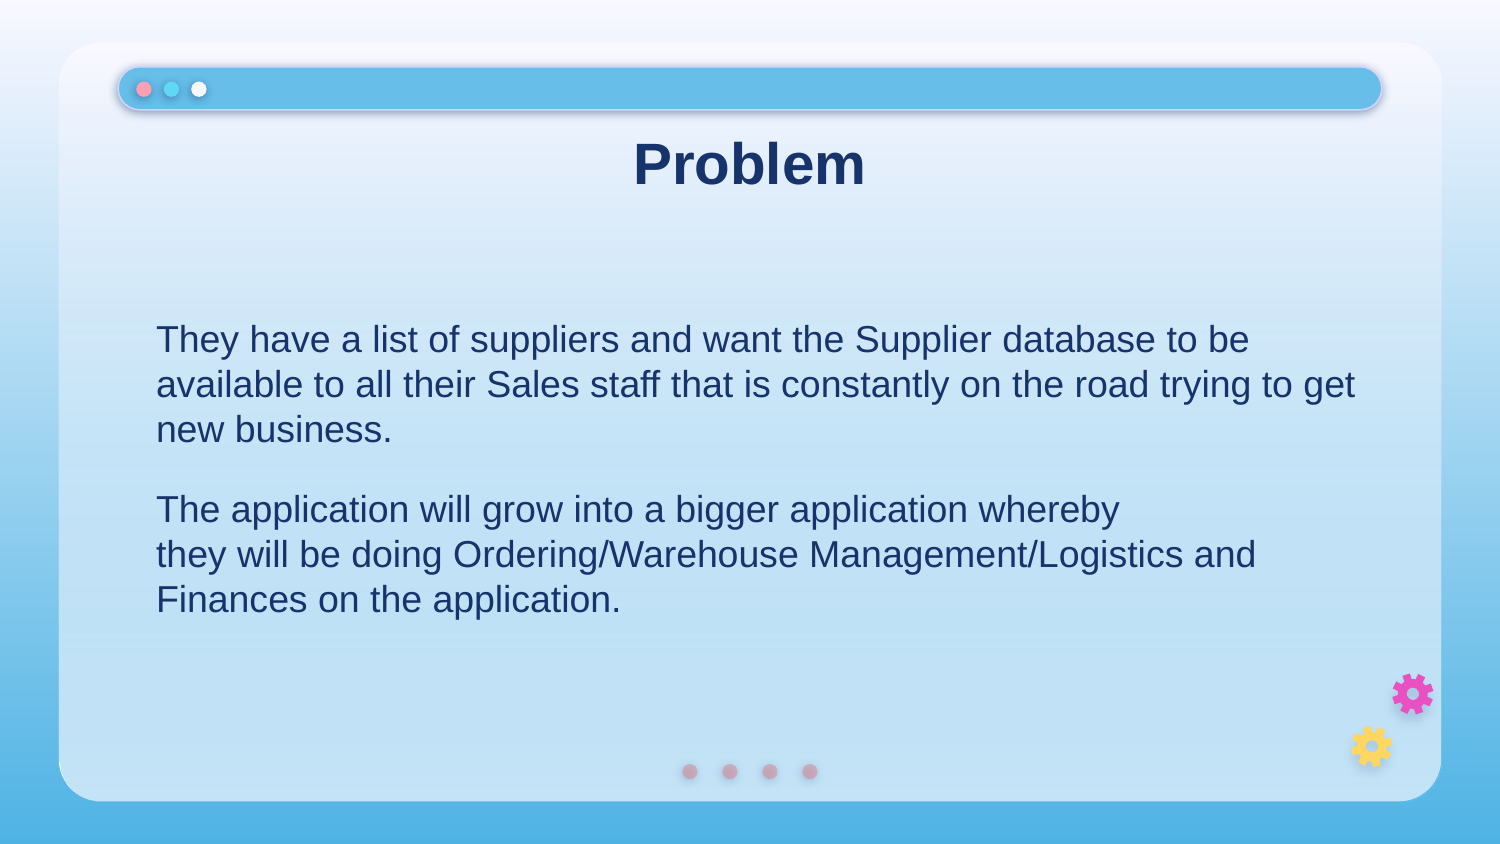

# Problem

They have a list of suppliers and want the Supplier database to be available to all their Sales staff that is constantly on the road trying to get new business.

The application will grow into a bigger application whereby
they will be doing Ordering/Warehouse Management/Logistics and Finances on the application.